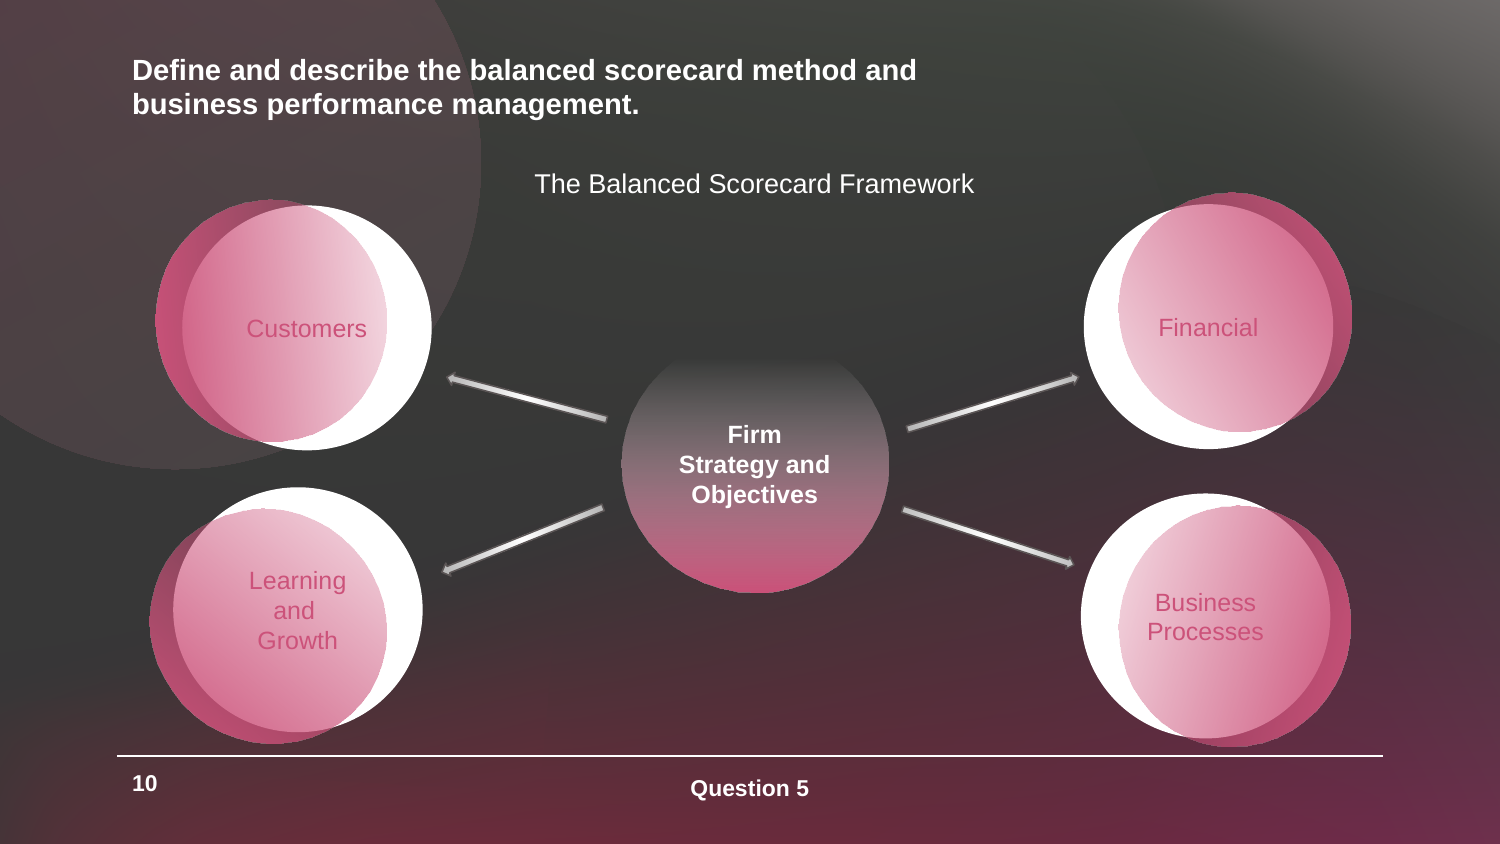

# Define and describe the balanced scorecard method and
business performance management.

The Balanced Scorecard Framework

Financial

Customers
Firm Strategy and Objectives

Learning and
Growth
Business
Processes

10
Question 5